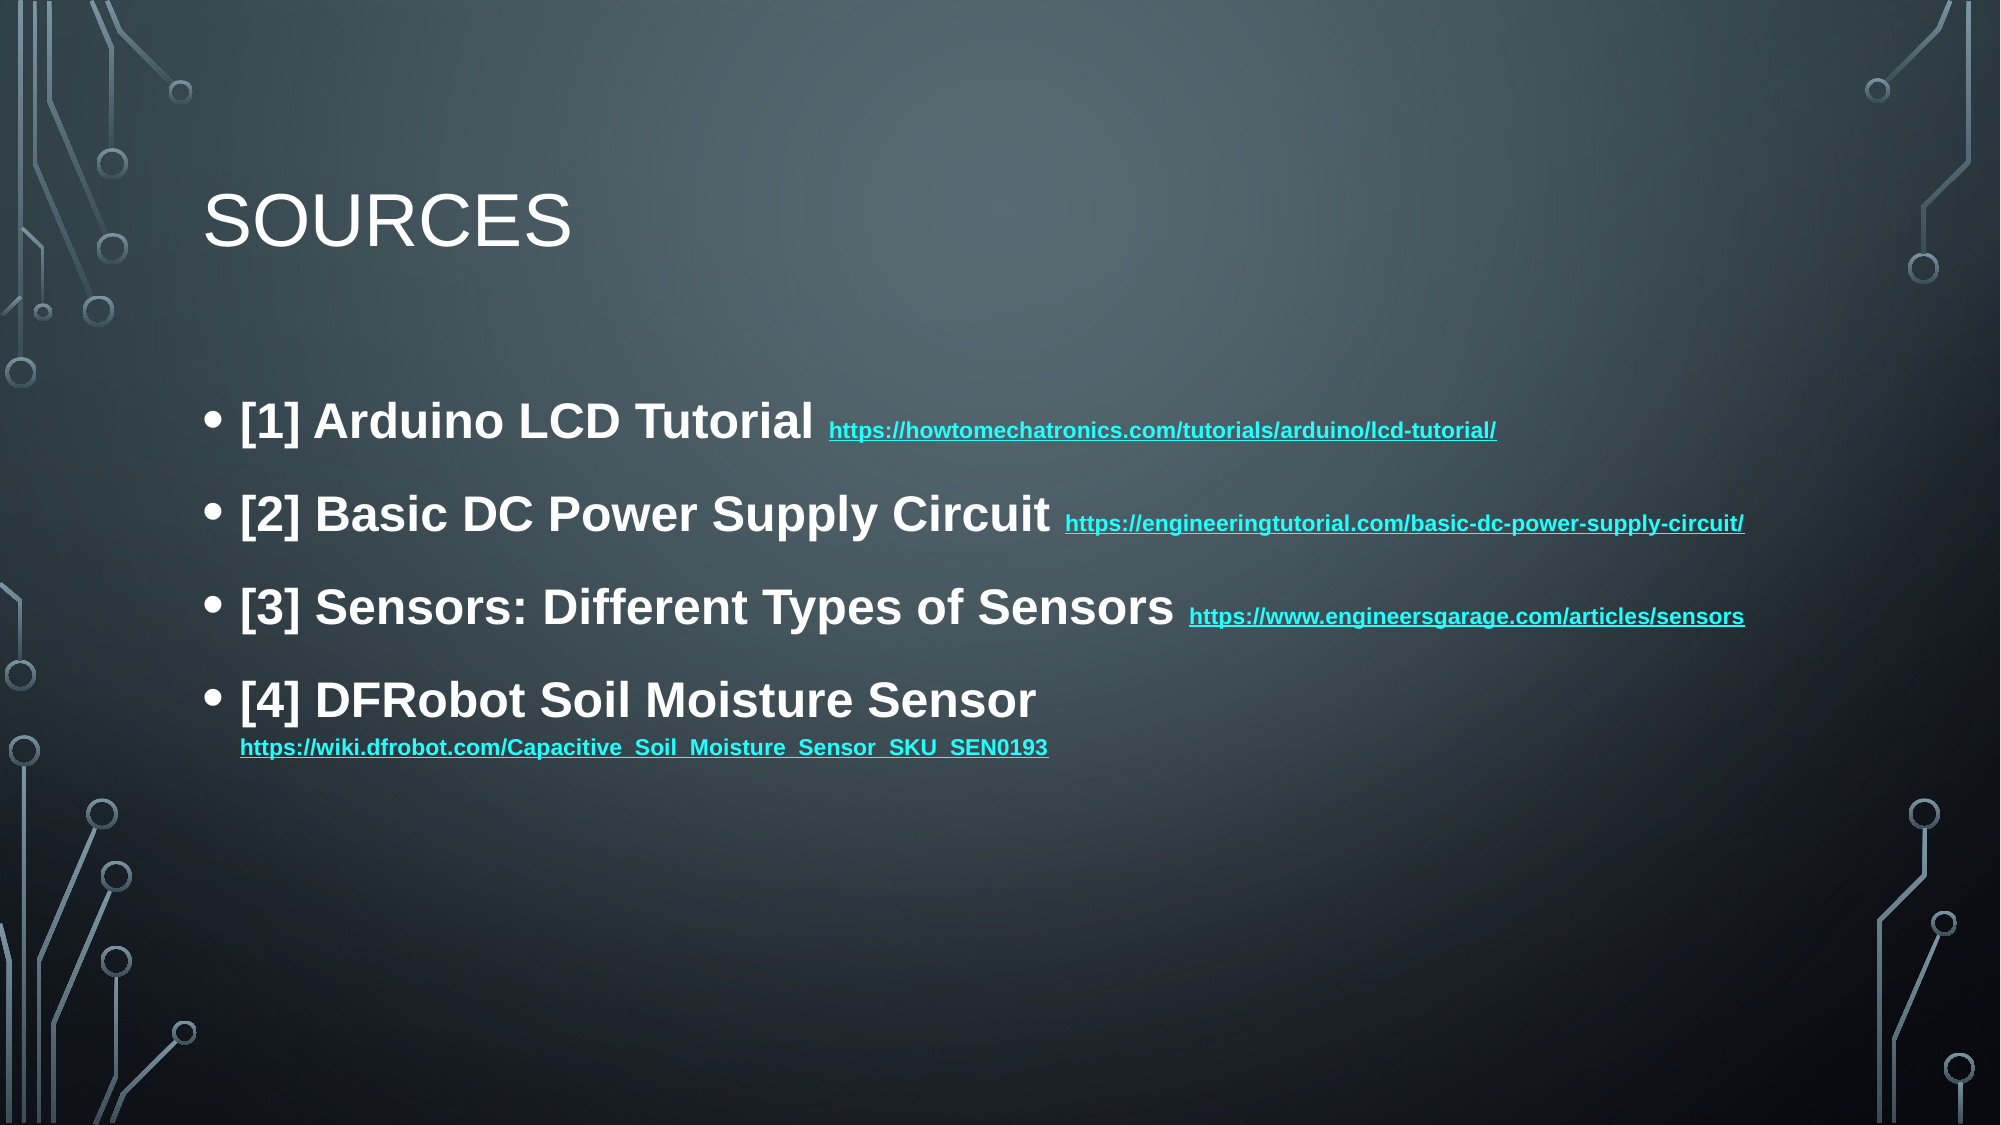

# Sources
[1] Arduino LCD Tutorial https://howtomechatronics.com/tutorials/arduino/lcd-tutorial/
[2] Basic DC Power Supply Circuit https://engineeringtutorial.com/basic-dc-power-supply-circuit/
[3] Sensors: Different Types of Sensors https://www.engineersgarage.com/articles/sensors
[4] DFRobot Soil Moisture Sensor https://wiki.dfrobot.com/Capacitive_Soil_Moisture_Sensor_SKU_SEN0193